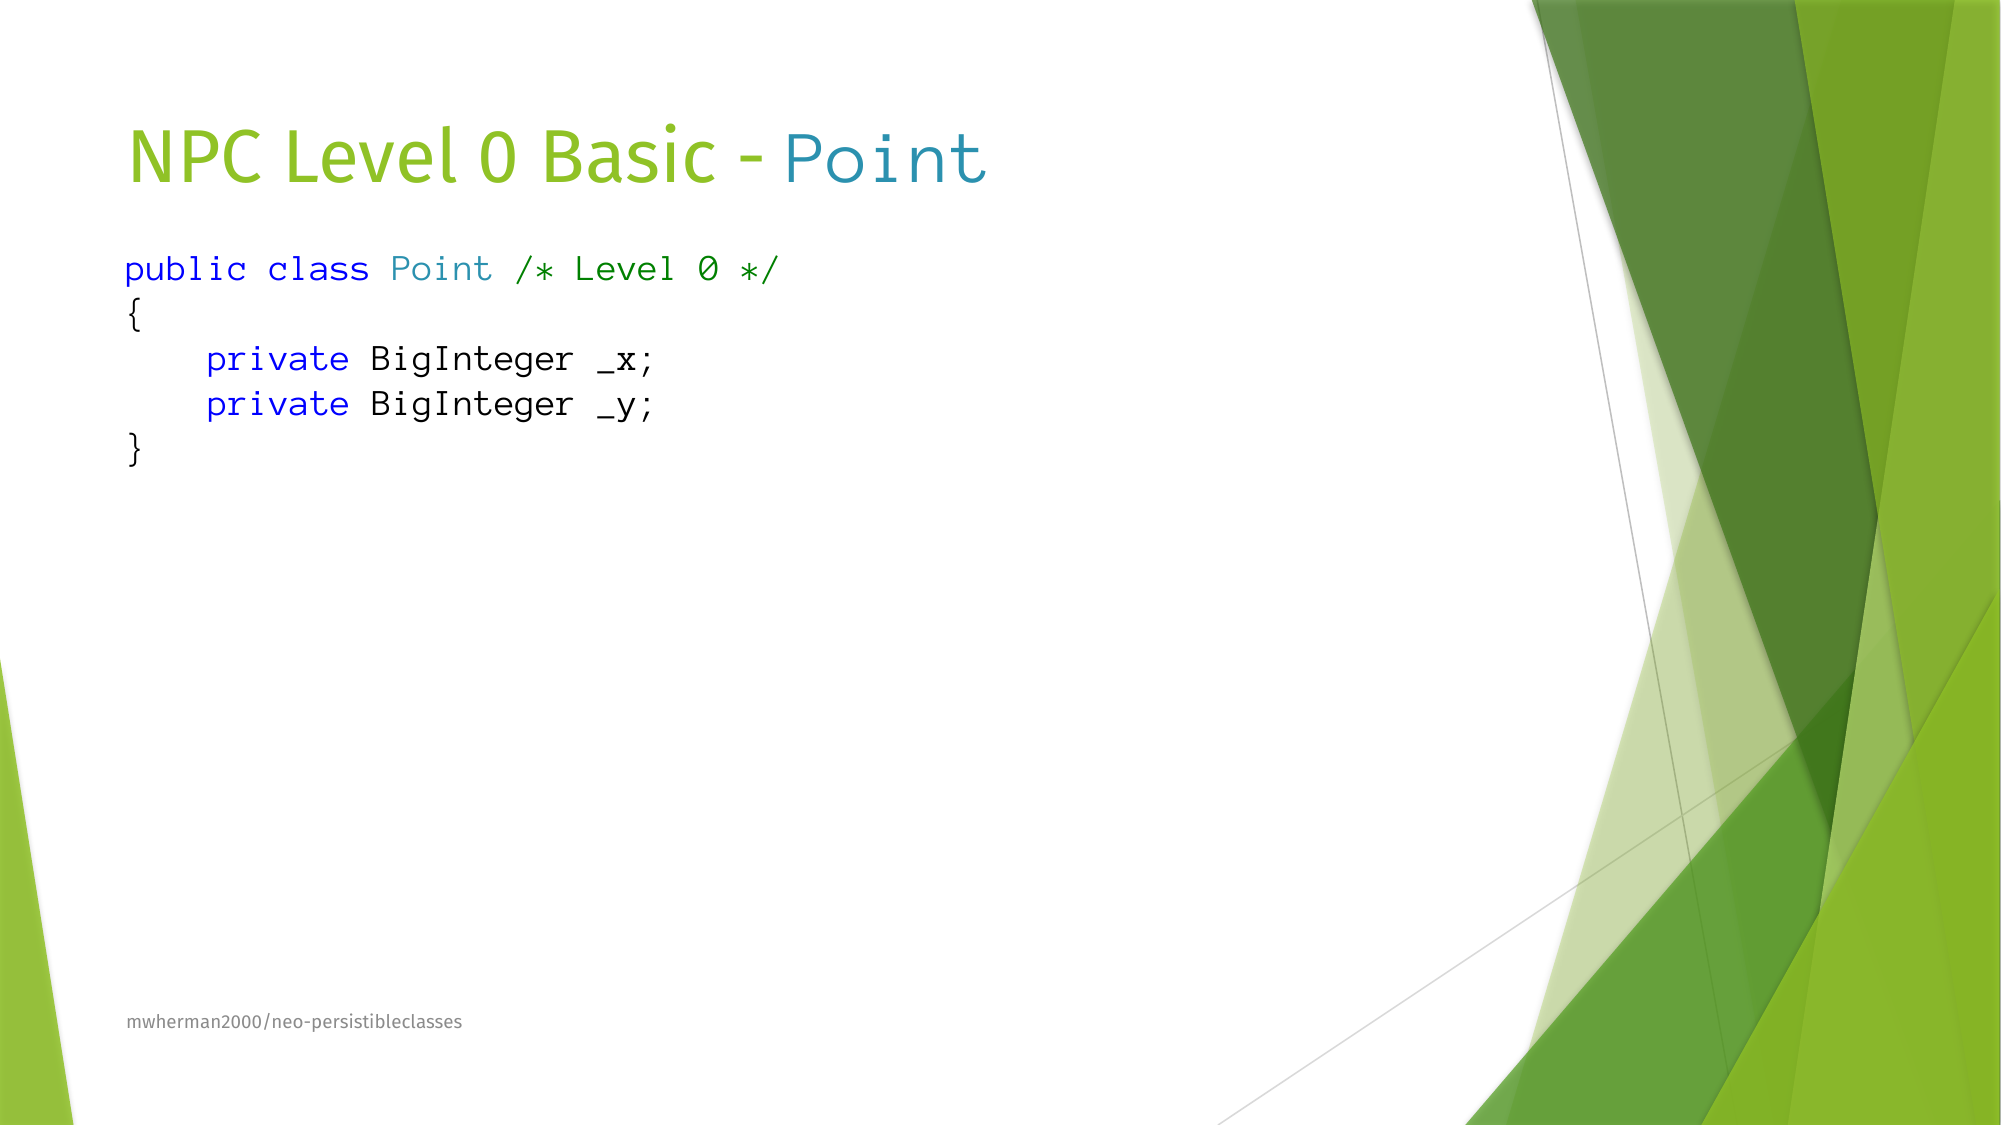

# NPC Level 0 Basic - Point
public class Point /* Level 0 */
{
    private BigInteger _x;
    private BigInteger _y;
}
mwherman2000/neo-persistibleclasses